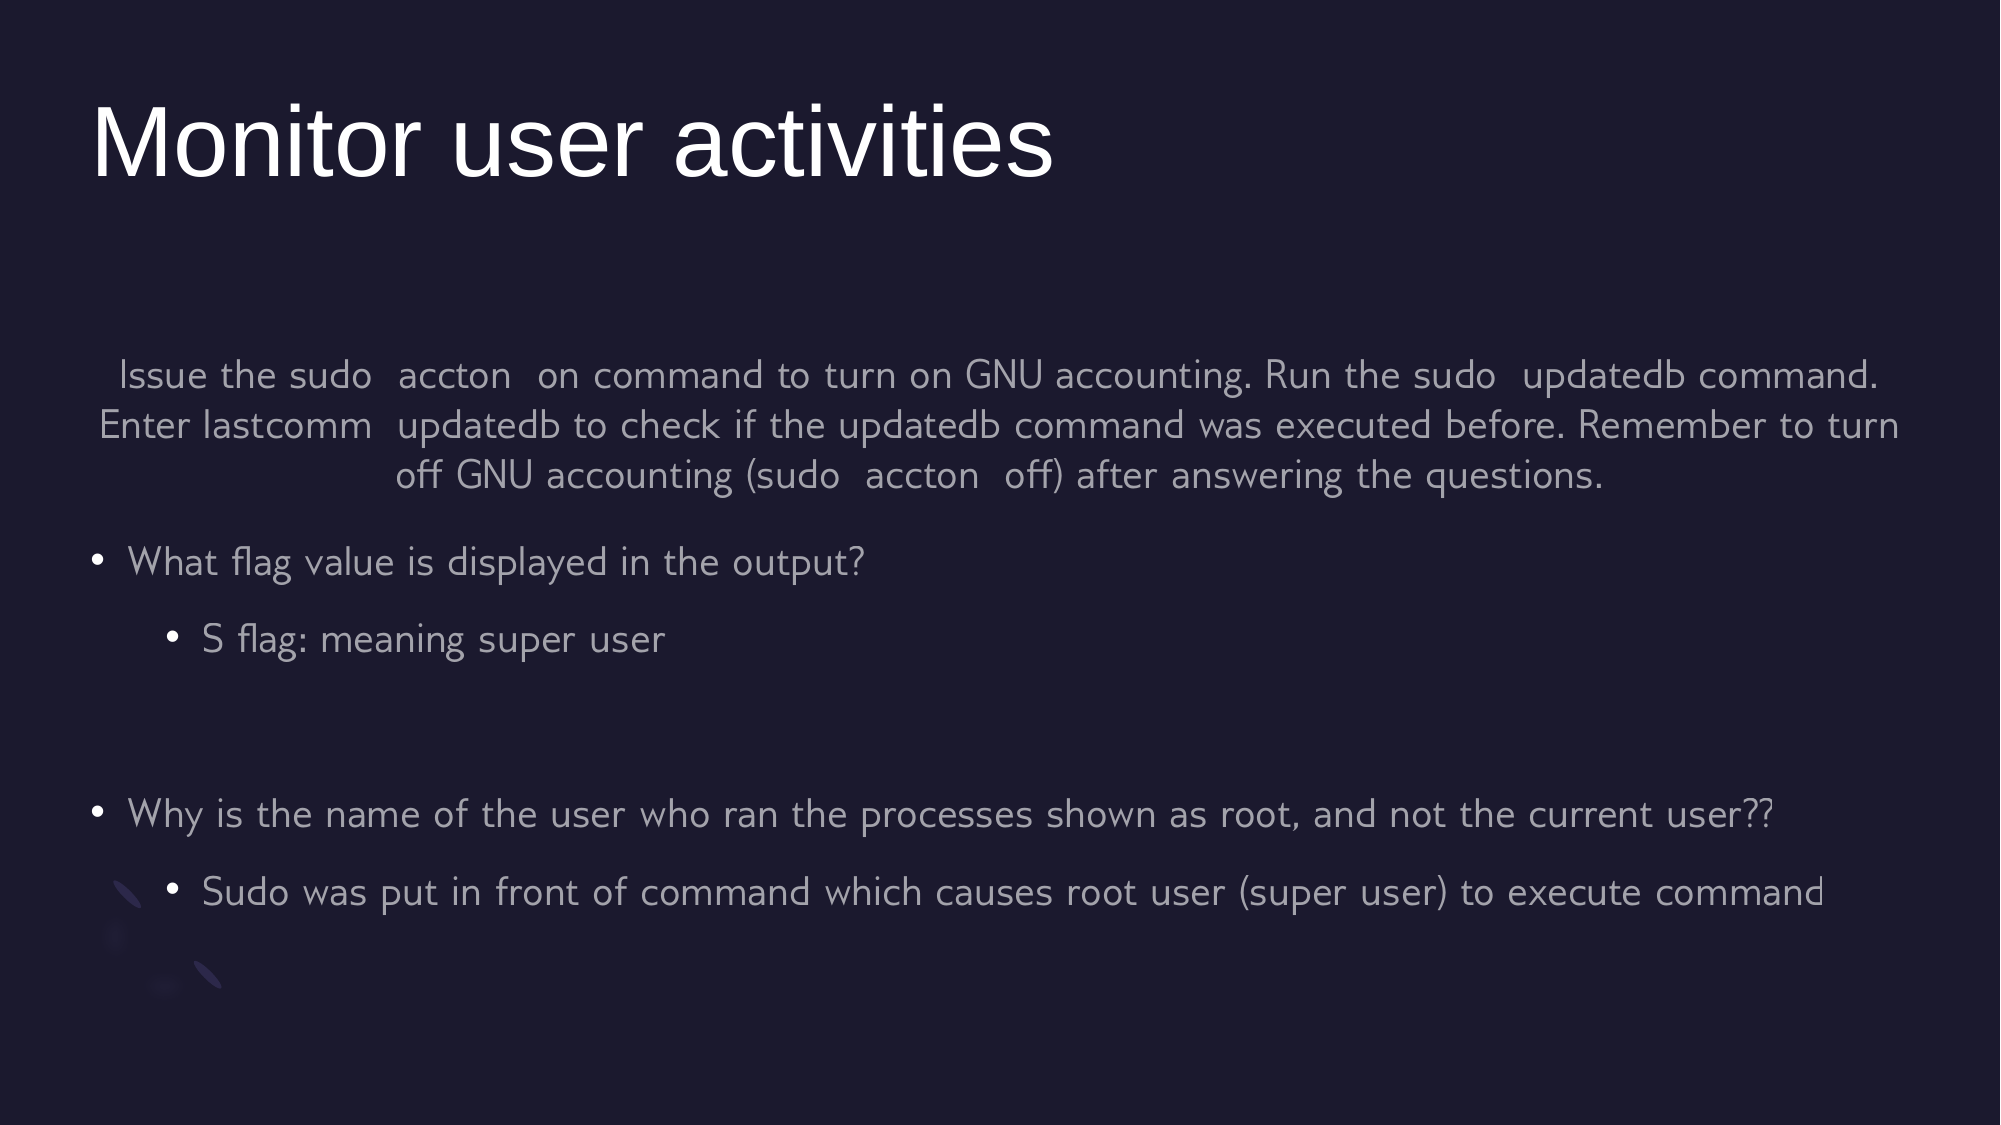

# Monitor user activities
Issue the sudo  accton  on command to turn on GNU accounting. Run the sudo  updatedb command. Enter lastcomm  updatedb to check if the updatedb command was executed before. Remember to turn off GNU accounting (sudo  accton  off) after answering the questions.
What flag value is displayed in the output?
S flag: meaning super user

Why is the name of the user who ran the processes shown as root, and not the current user??
Sudo was put in front of command which causes root user (super user) to execute command